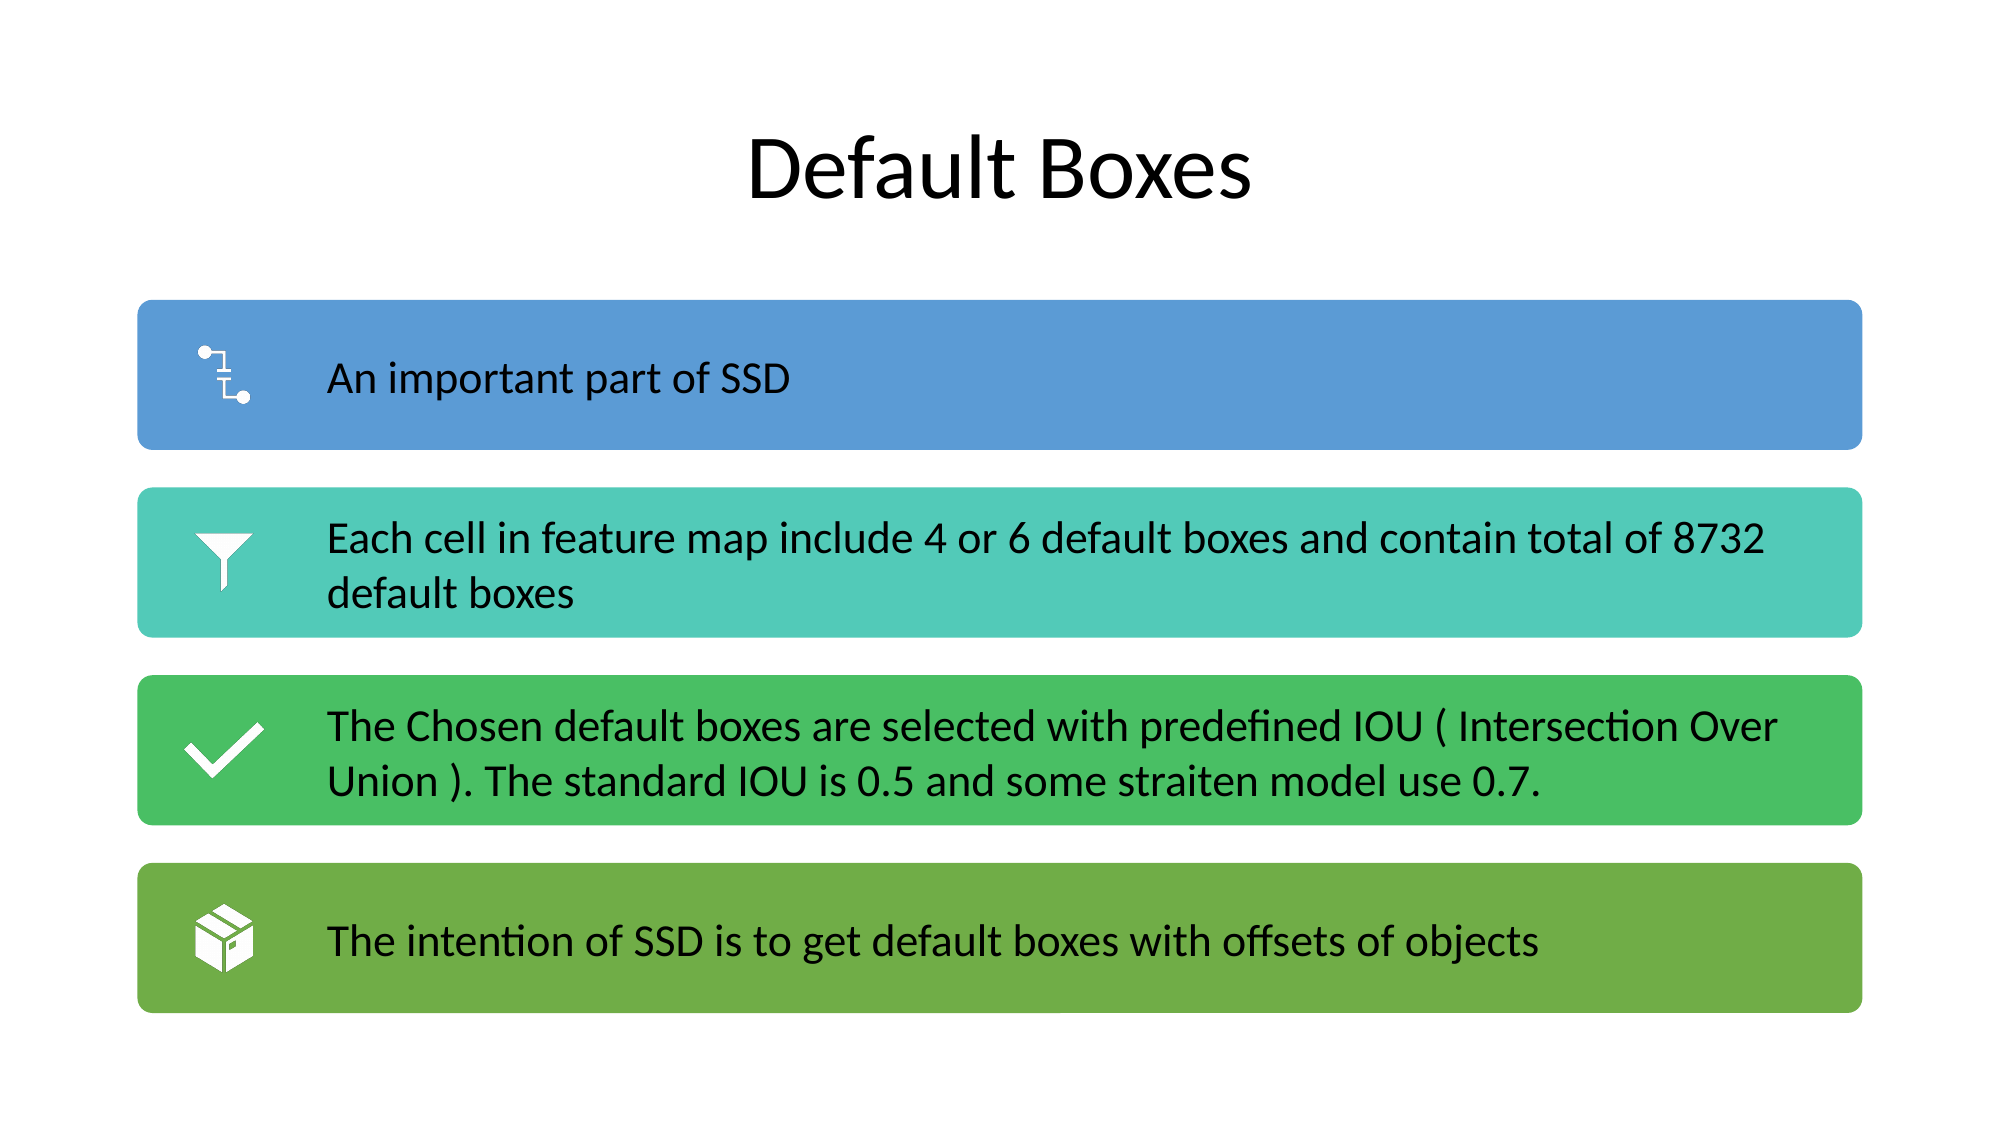

# Default Boxes
An important part of SSD
Each cell in feature map include 4 or 6 default boxes and contain total of 8732 default boxes
The Chosen default boxes are selected with predefined IOU ( Intersection Over Union ). The standard IOU is 0.5 and some straiten model use 0.7.
The intention of SSD is to get default boxes with offsets of objects